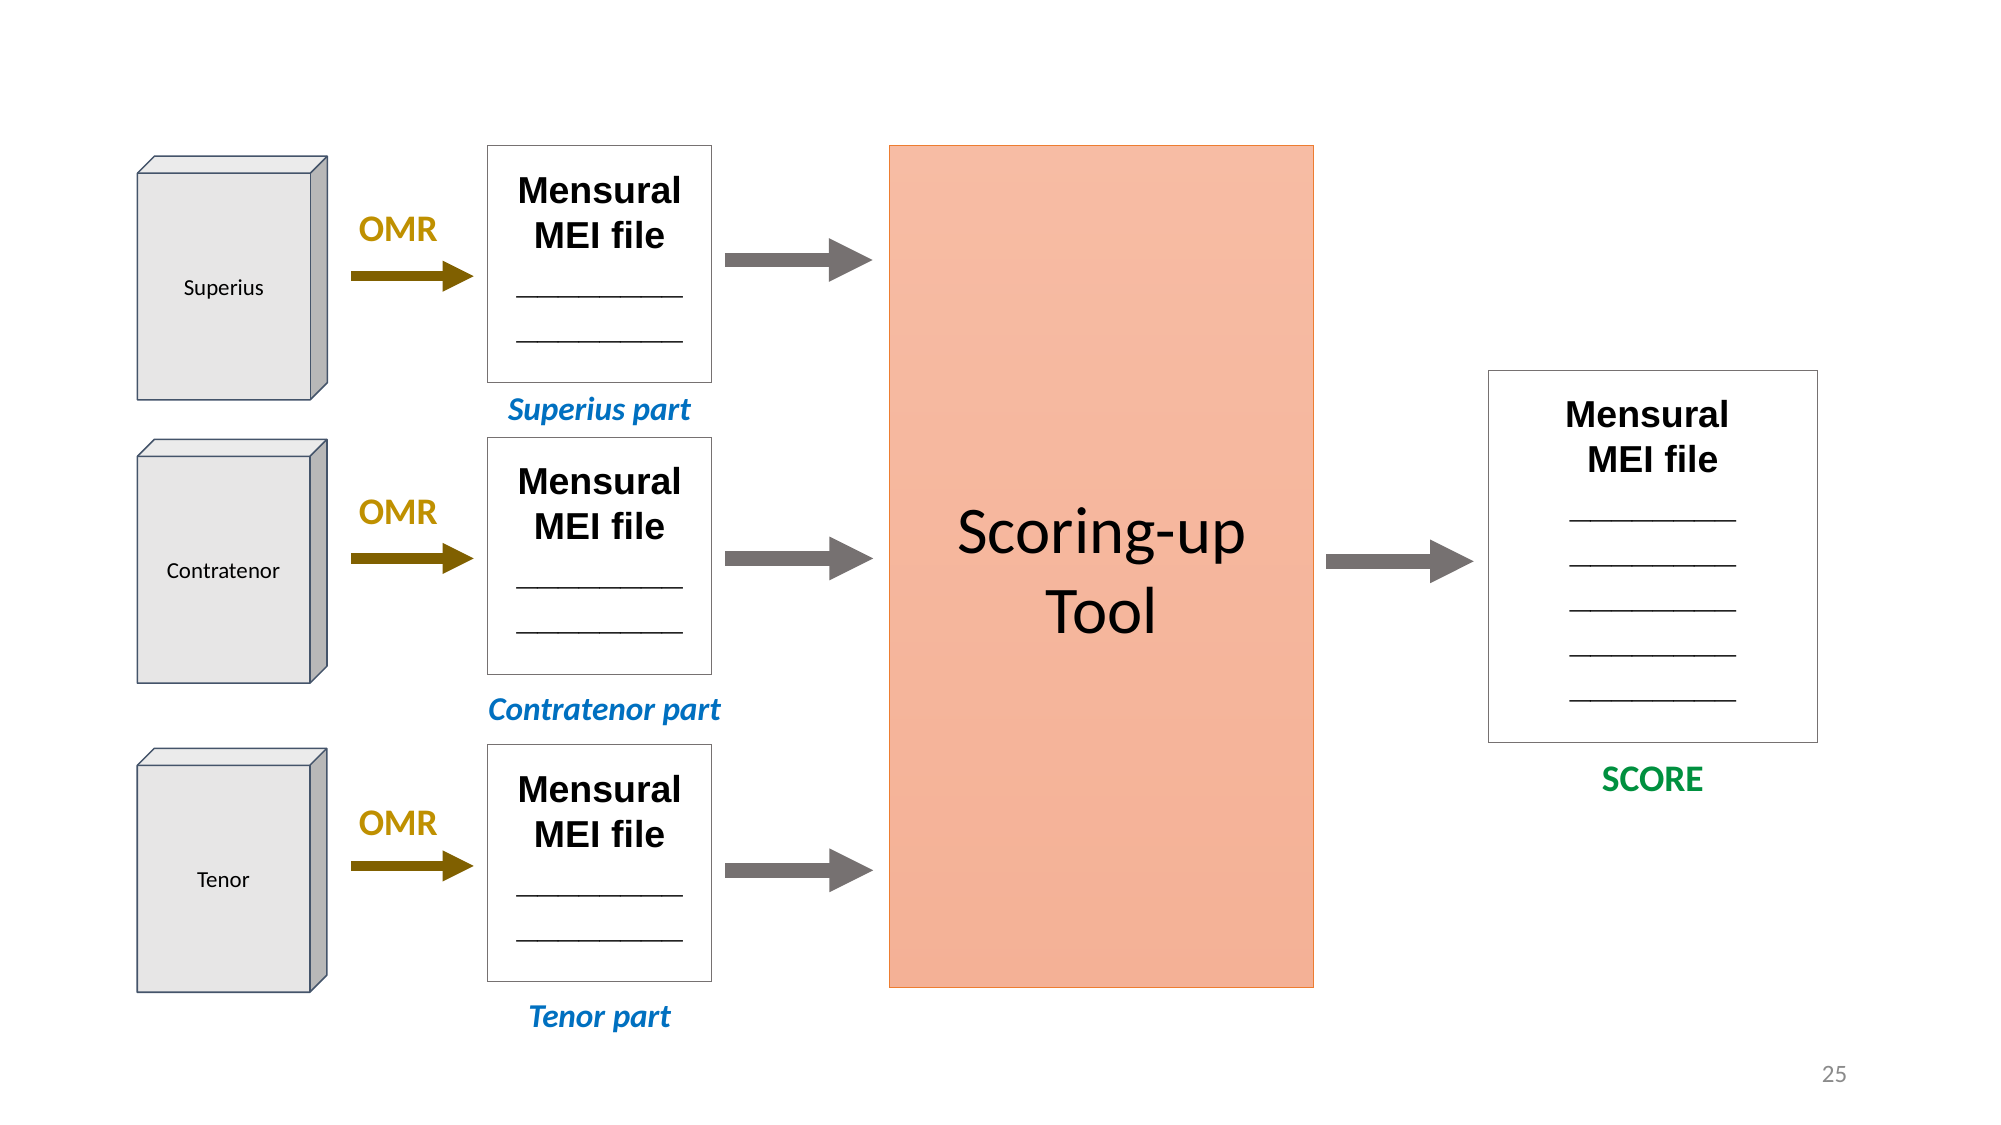

Mensural MEI file
________
________

Scoring-up
Tool

Mensural
MEI file
________
________
________
________
________

Superius part

Mensural MEI file
________
________

Contratenor part

Mensural MEI file
________
________

SCORE
Tenor part
Superius
OMR
Contratenor
OMR
Tenor
OMR
25